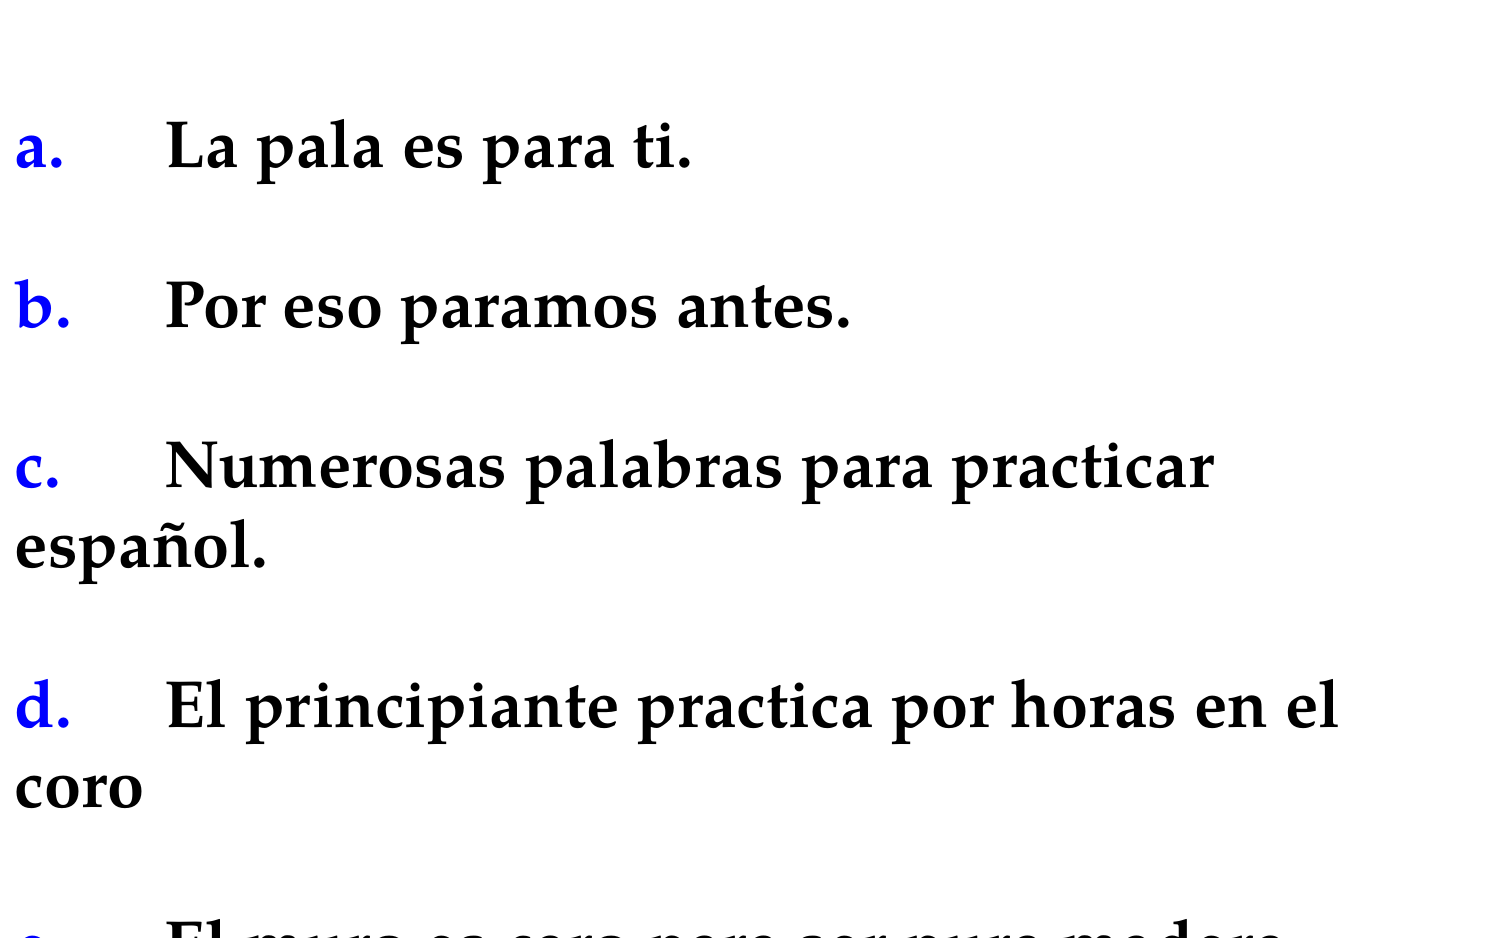

a.	La pala es para ti.

b.	Por eso paramos antes.

c.	Numerosas palabras para practicar español.

d.	El principiante practica por horas en el coro

e.	El muro es caro para ser pura madera